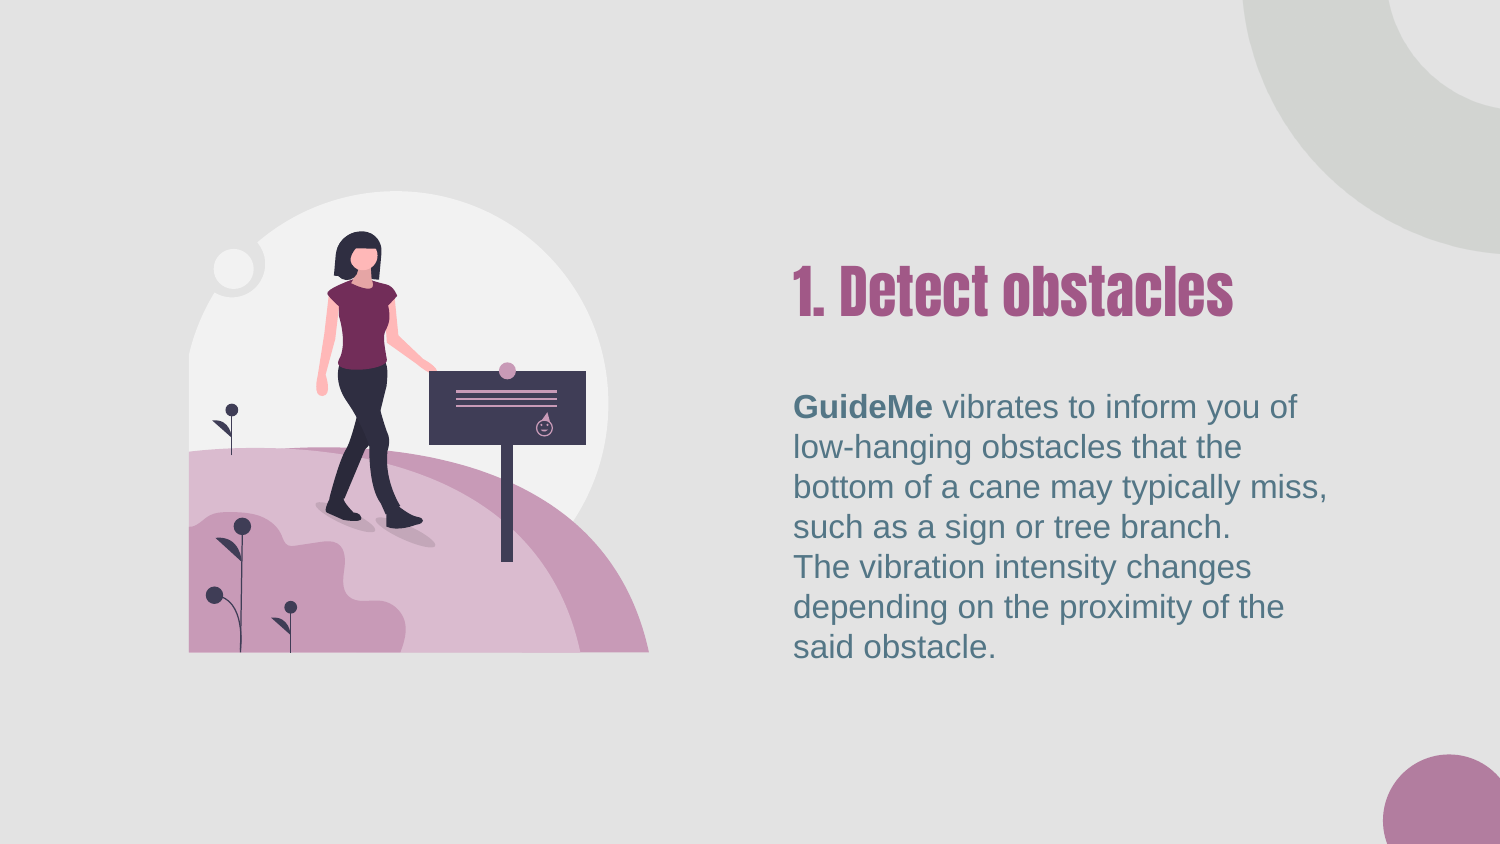

# 1. Detect obstacles
GuideMe vibrates to inform you of low-hanging obstacles that the bottom of a cane may typically miss, such as a sign or tree branch.
The vibration intensity changes depending on the proximity of the said obstacle.